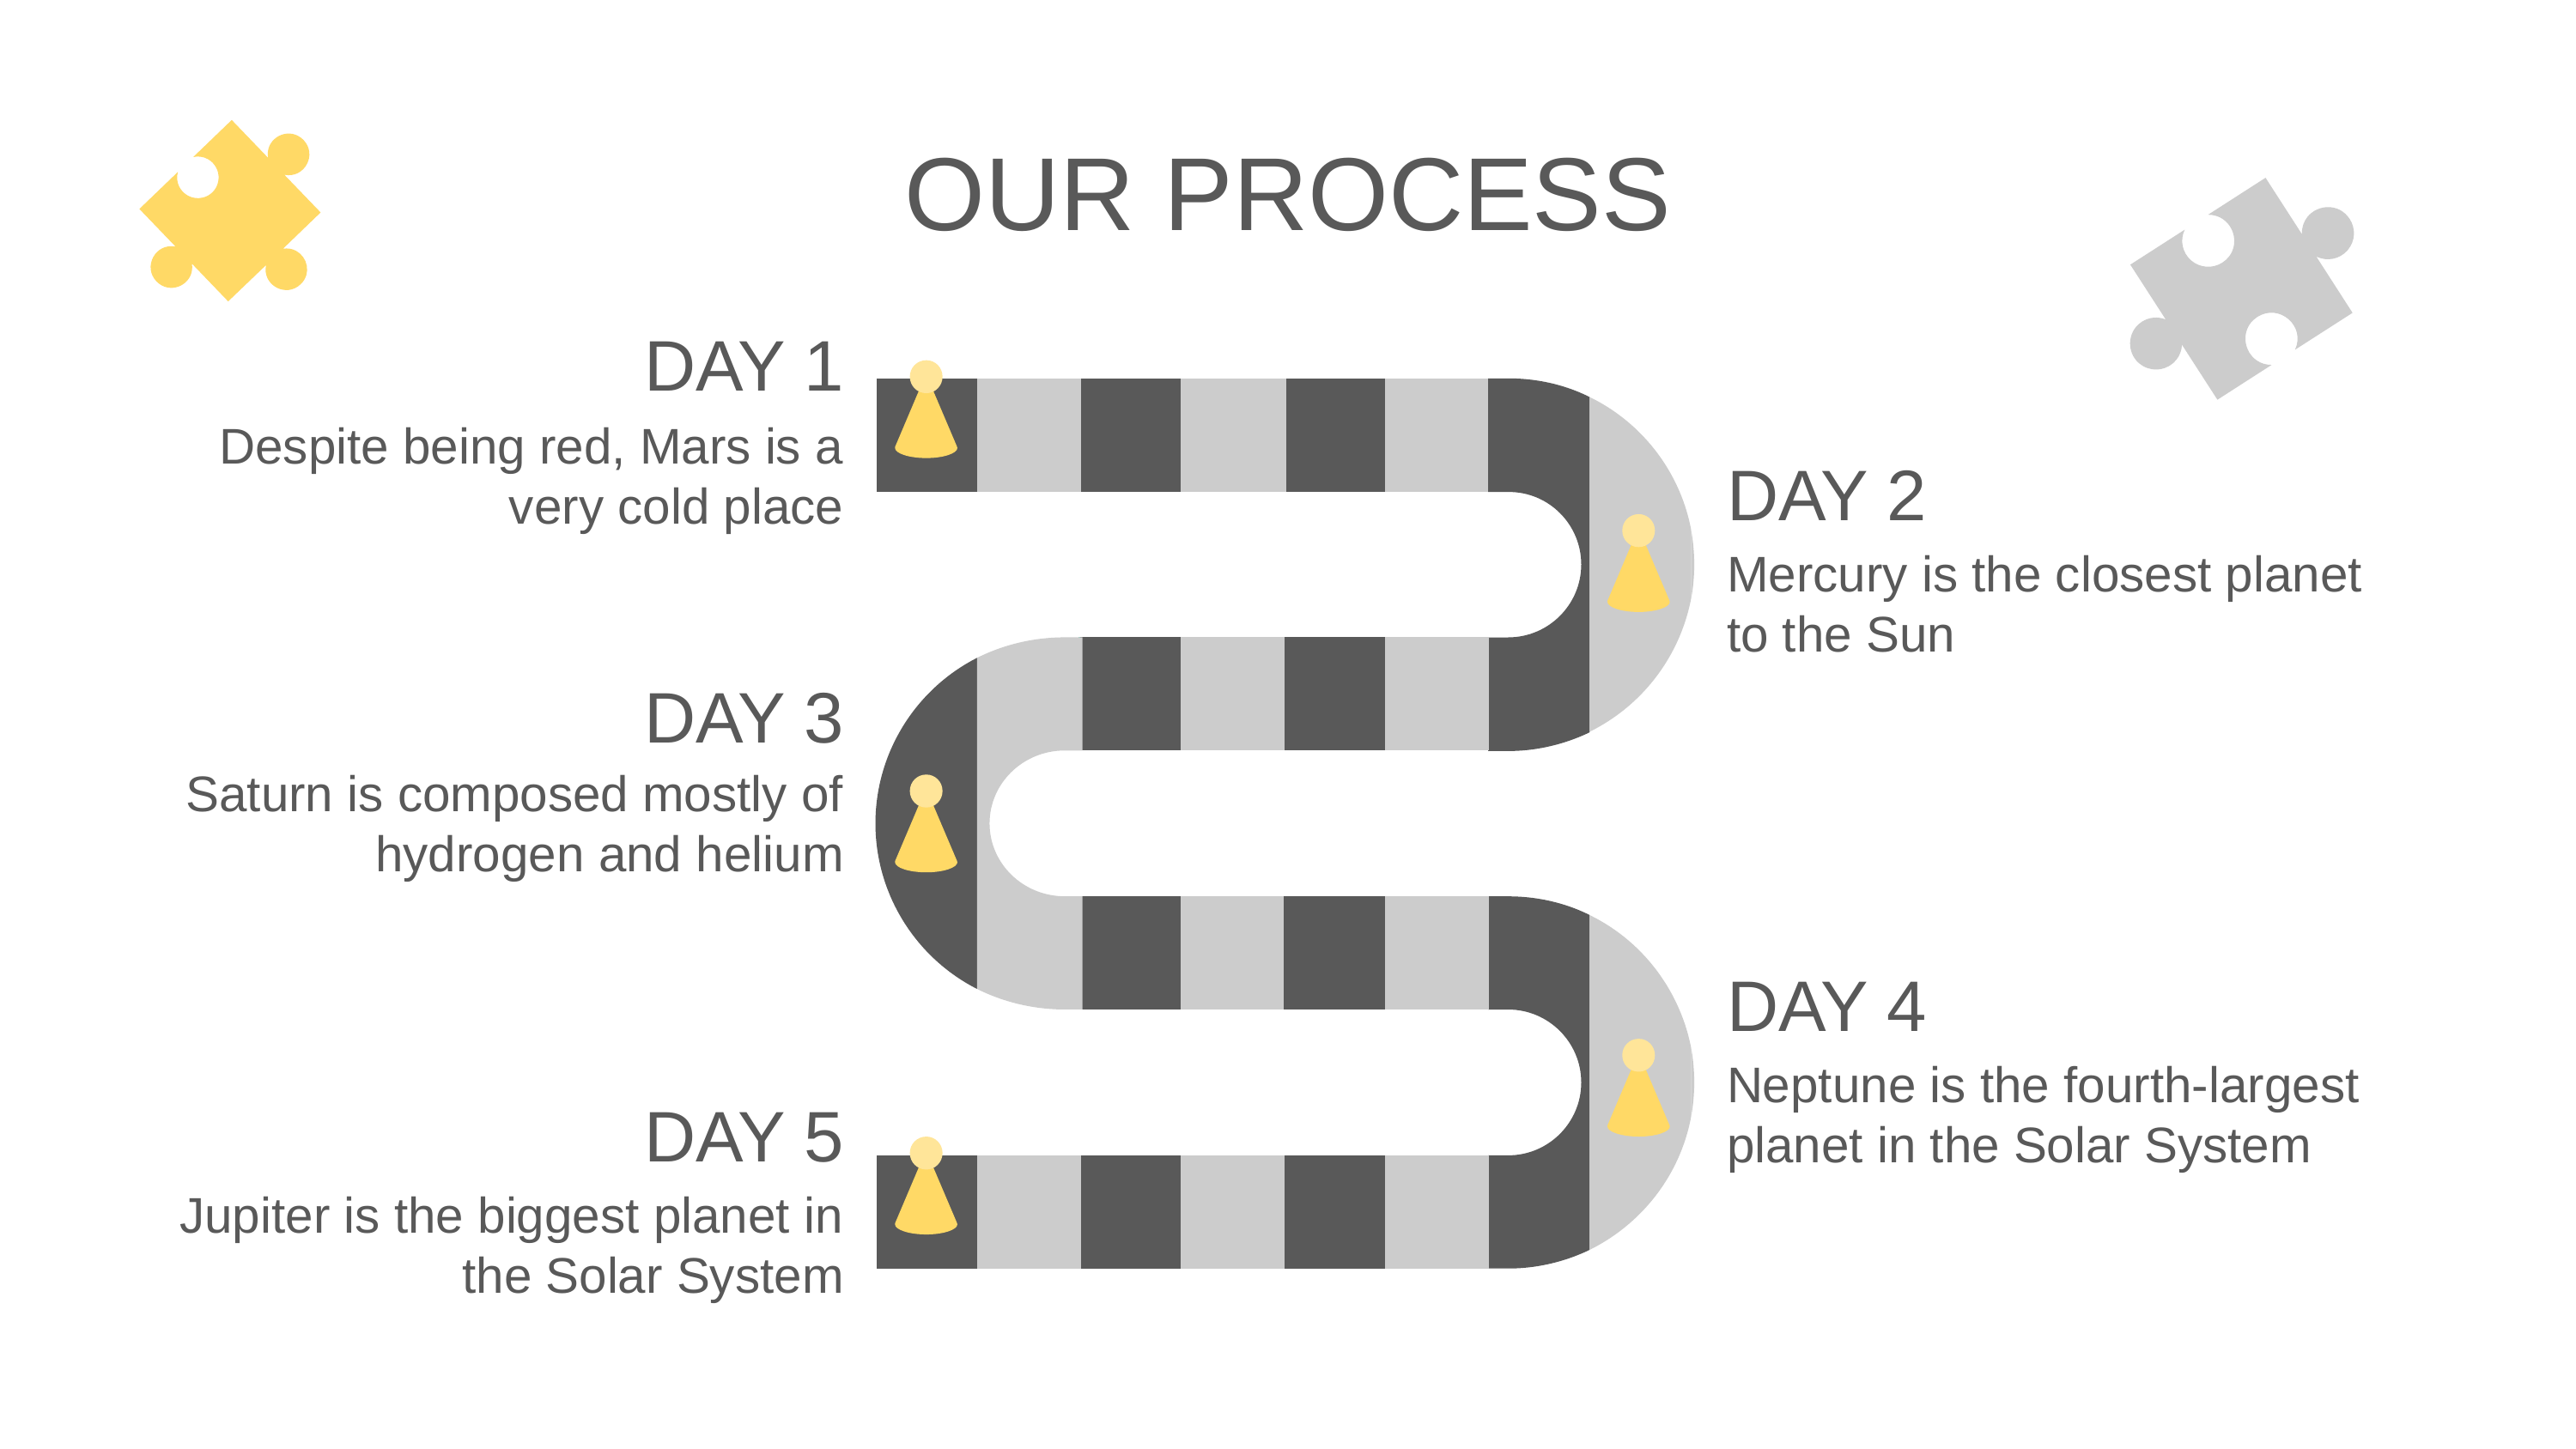

# OUR PROCESS

DAY 1

Despite being red, Mars is a very cold place
DAY 2

Mercury is the closest planet to the Sun
DAY 3
Saturn is composed mostly of hydrogen and helium

DAY 4

Neptune is the fourth-largest planet in the Solar System

DAY 5

Jupiter is the biggest planet in the Solar System